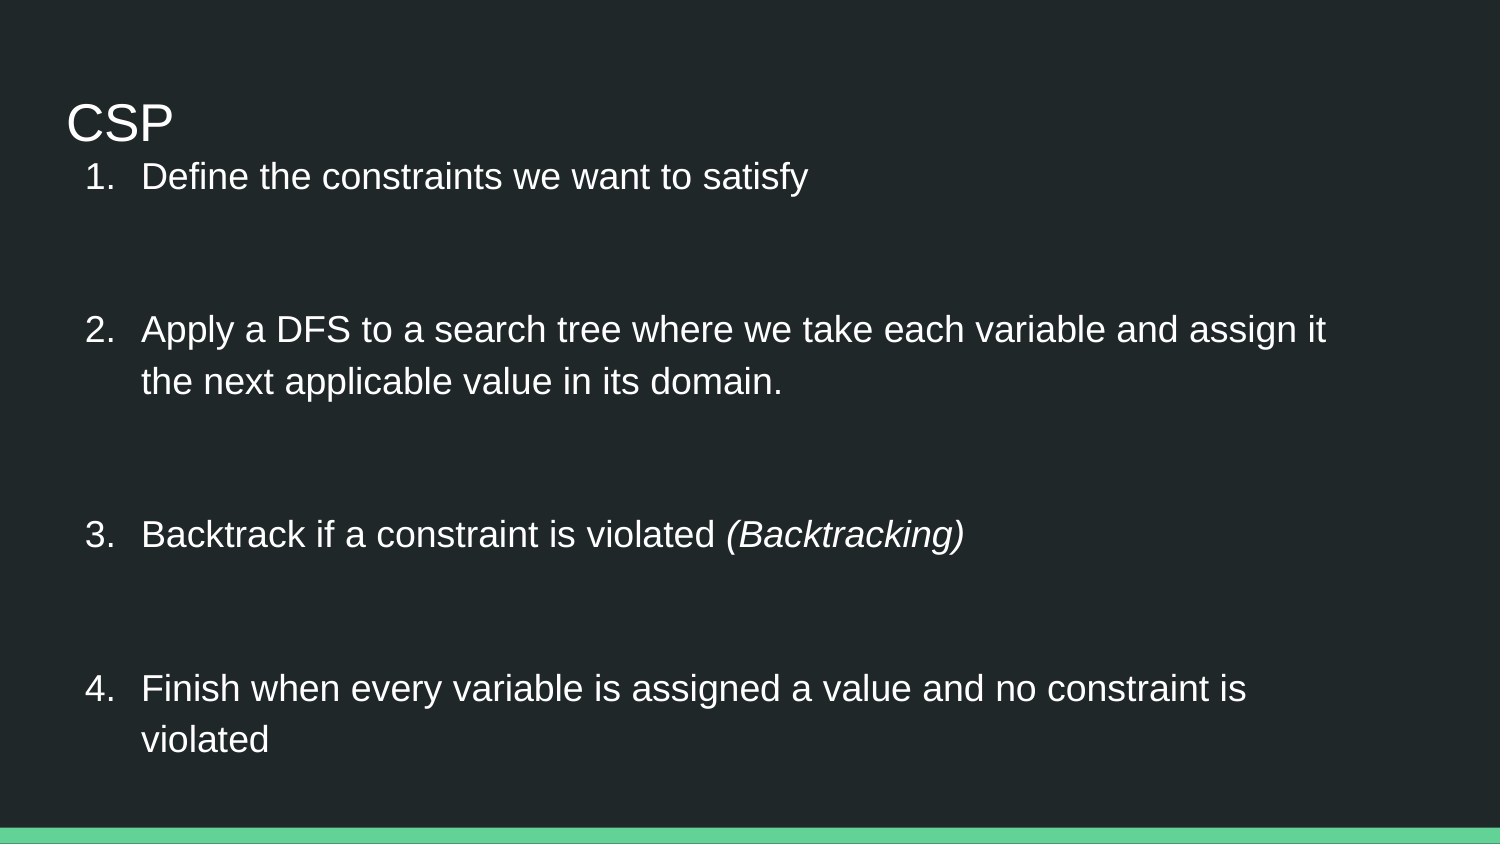

# CSP
Define the constraints we want to satisfy

Apply a DFS to a search tree where we take each variable and assign it the next applicable value in its domain.

Backtrack if a constraint is violated (Backtracking)

Finish when every variable is assigned a value and no constraint is violated